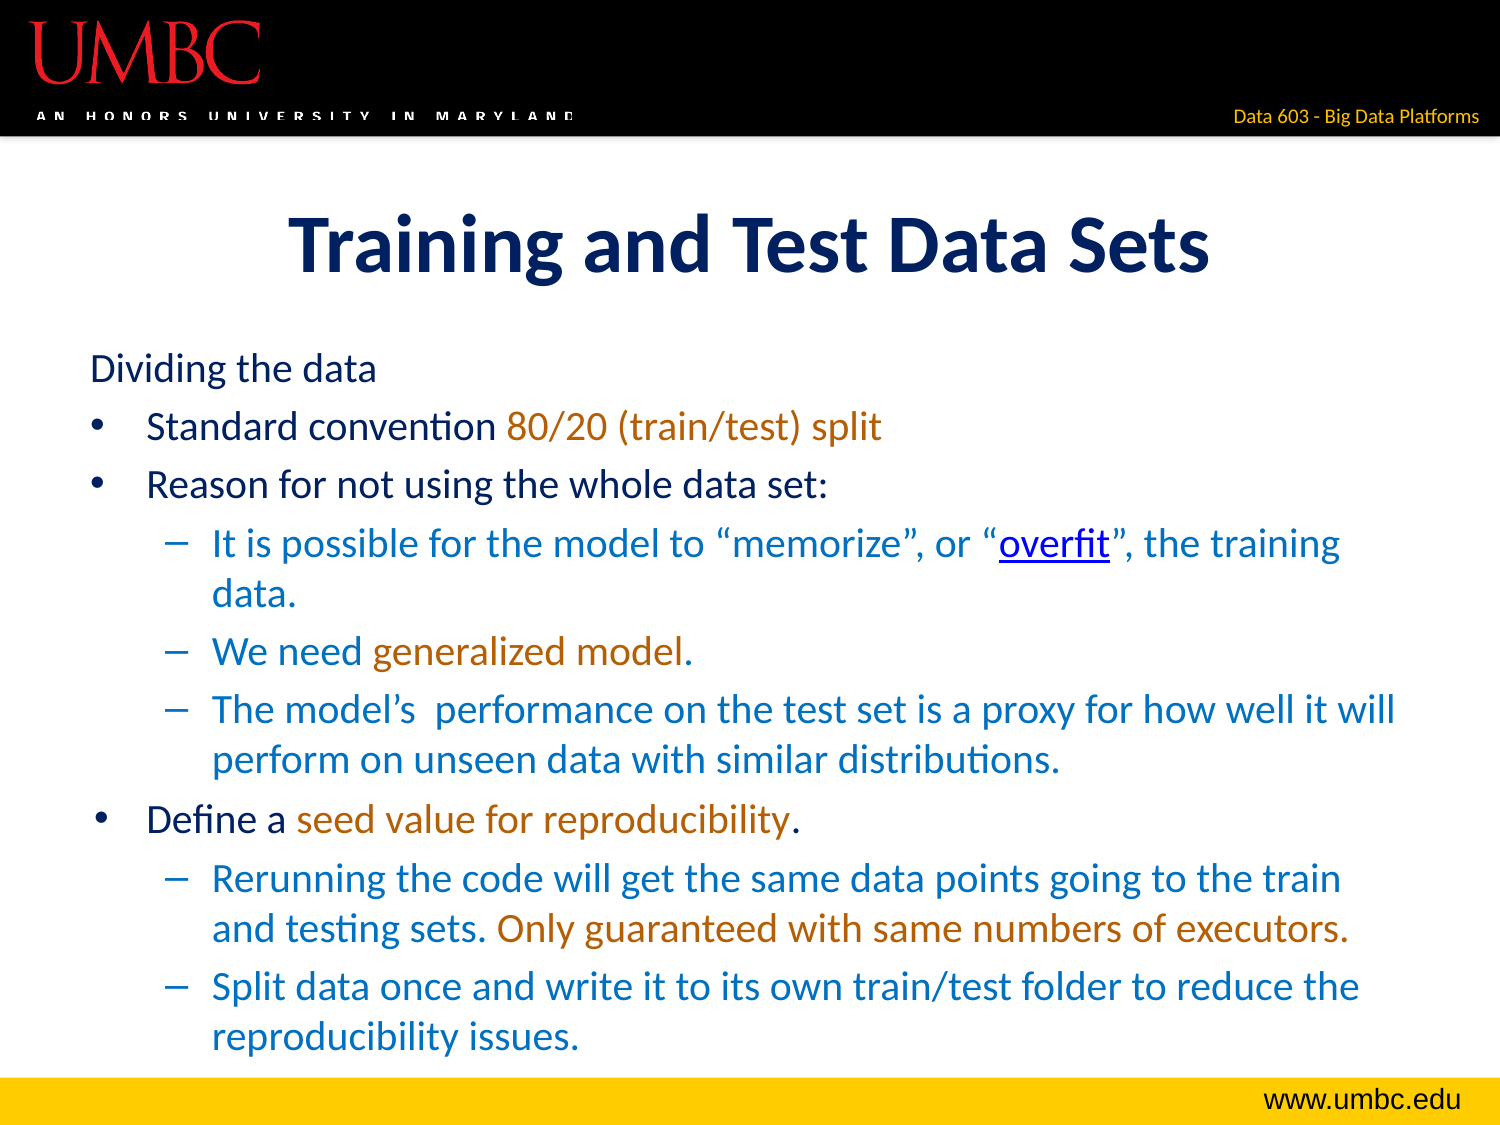

# Training and Test Data Sets
Dividing the data
Standard convention 80/20 (train/test) split
Reason for not using the whole data set:
It is possible for the model to “memorize”, or “overfit”, the training data.
We need generalized model.
The model’s  performance on the test set is a proxy for how well it will perform on unseen data with similar distributions.
Define a seed value for reproducibility.
Rerunning the code will get the same data points going to the train and testing sets. Only guaranteed with same numbers of executors.
Split data once and write it to its own train/test folder to reduce the reproducibility issues.